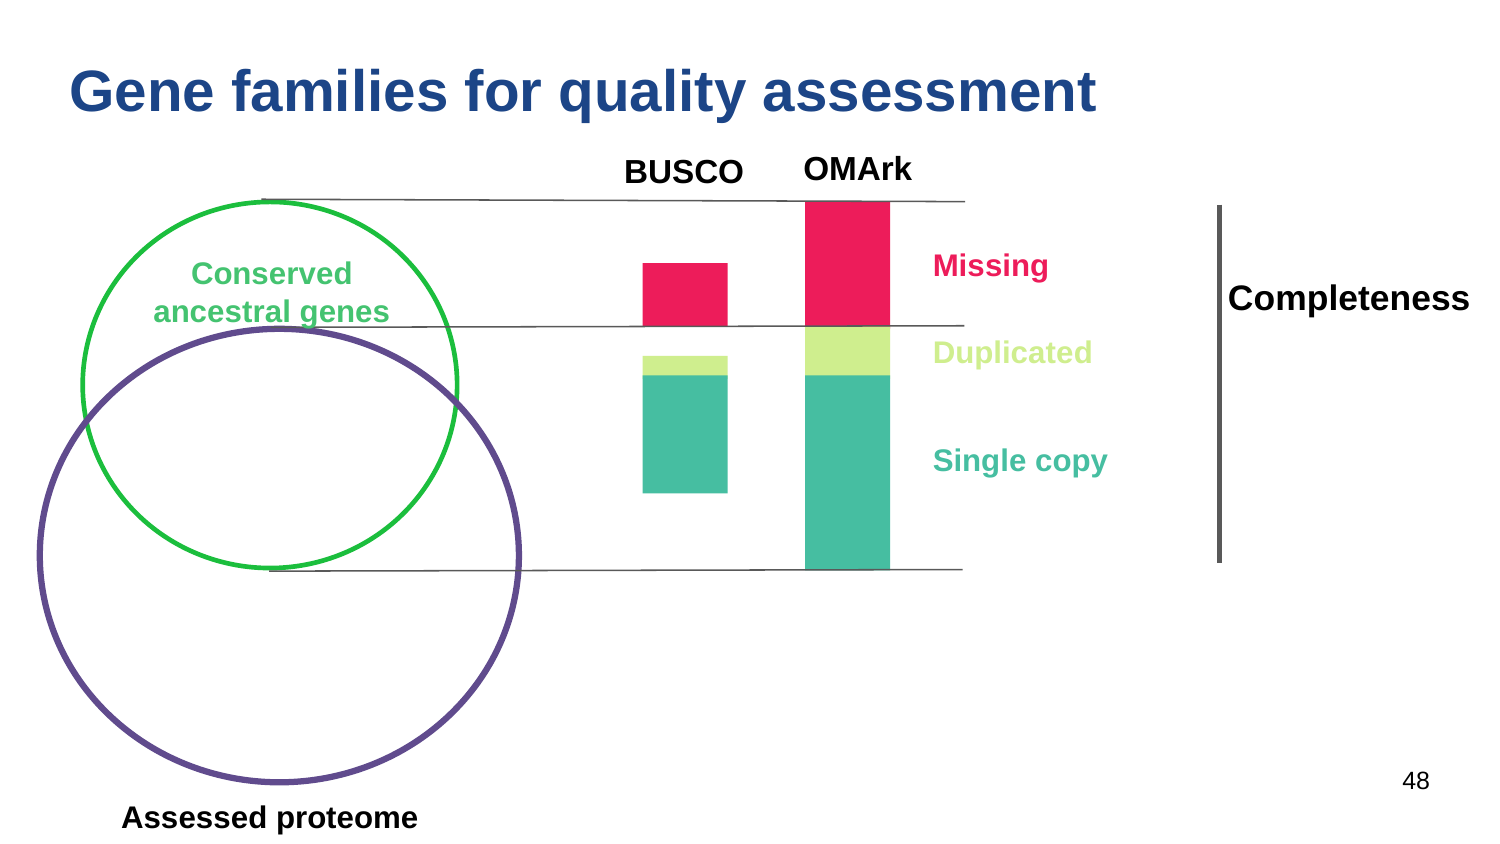

# Gene families for quality assessment
OMArk
BUSCO

Missing
Conserved ancestral genes

Completeness

Duplicated

Single copy
48
Assessed proteome